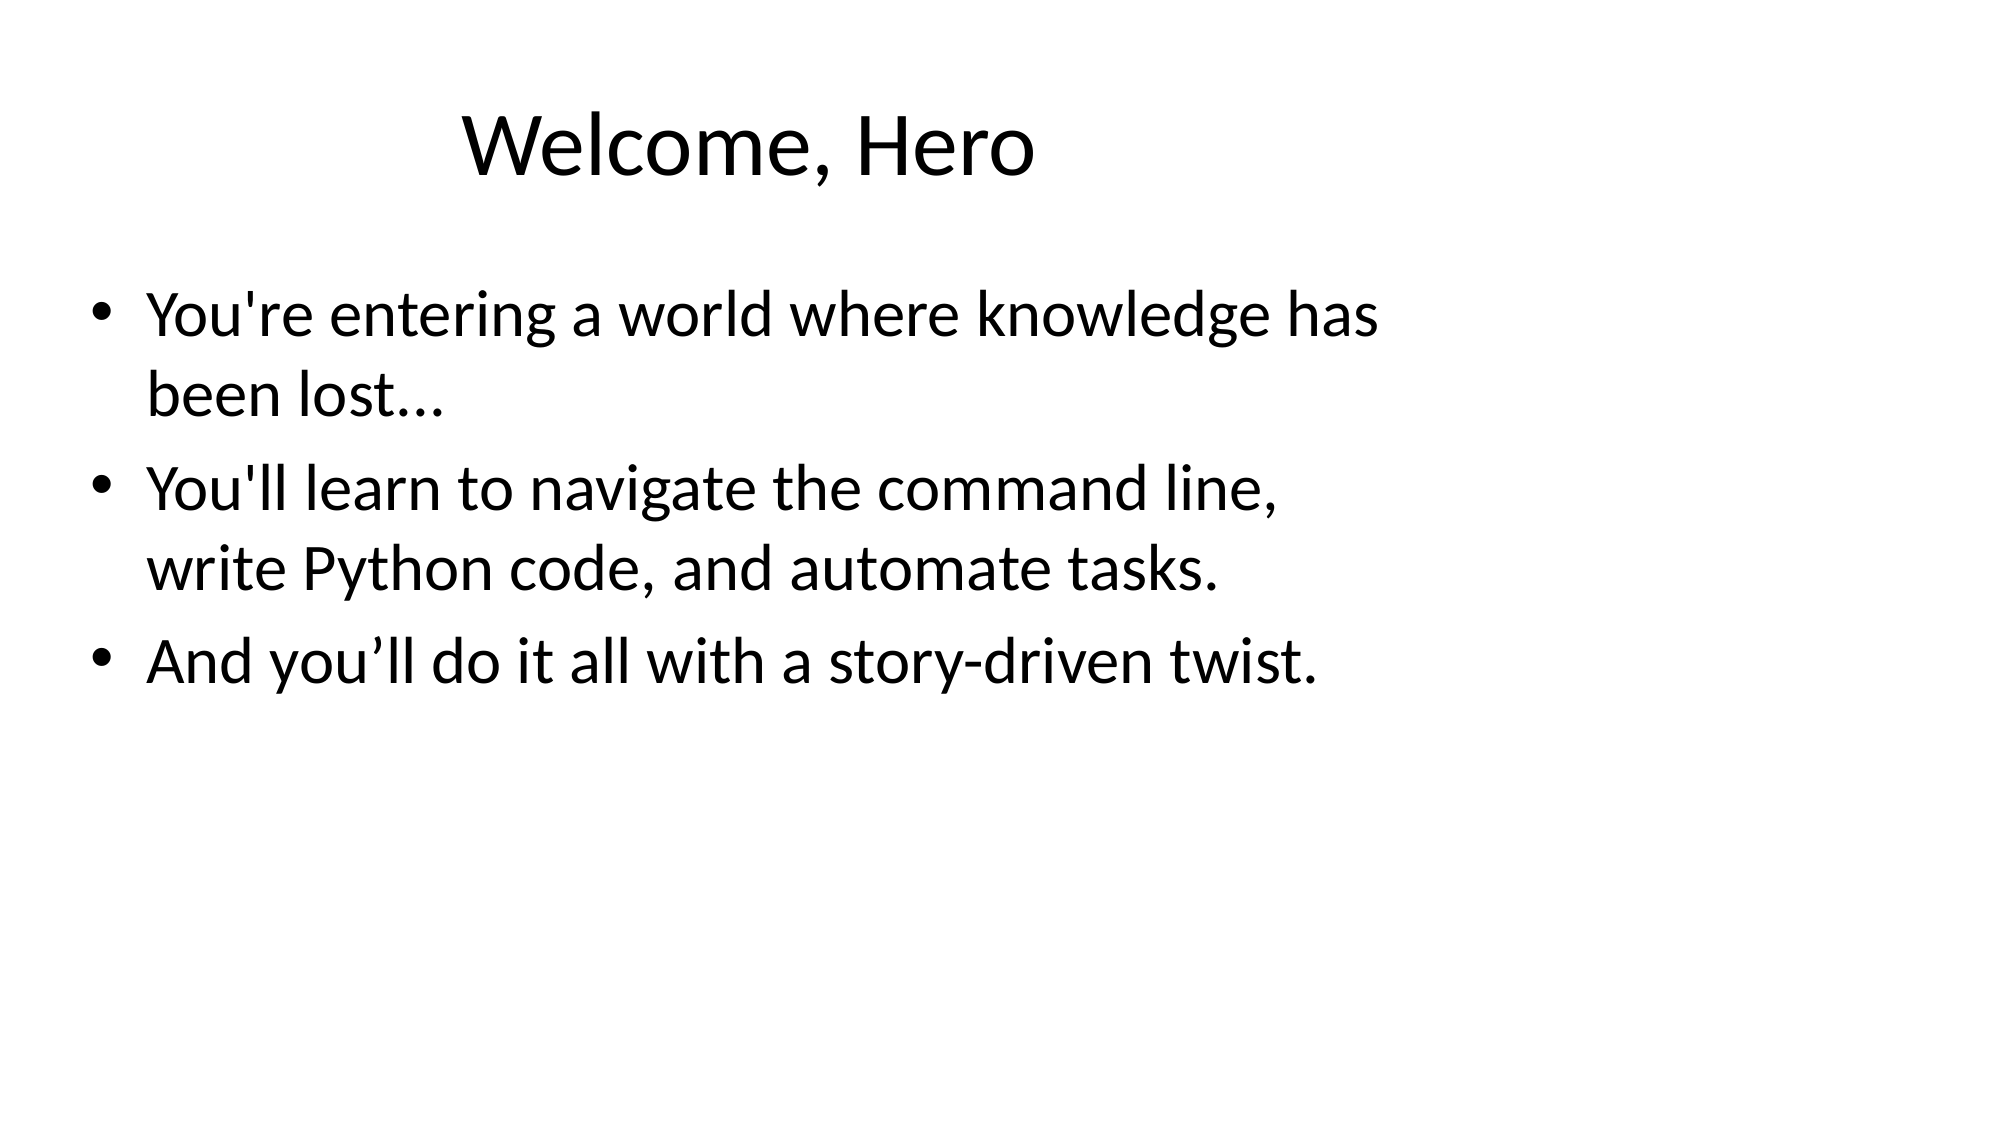

# Welcome, Hero
You're entering a world where knowledge has been lost...
You'll learn to navigate the command line, write Python code, and automate tasks.
And you’ll do it all with a story-driven twist.